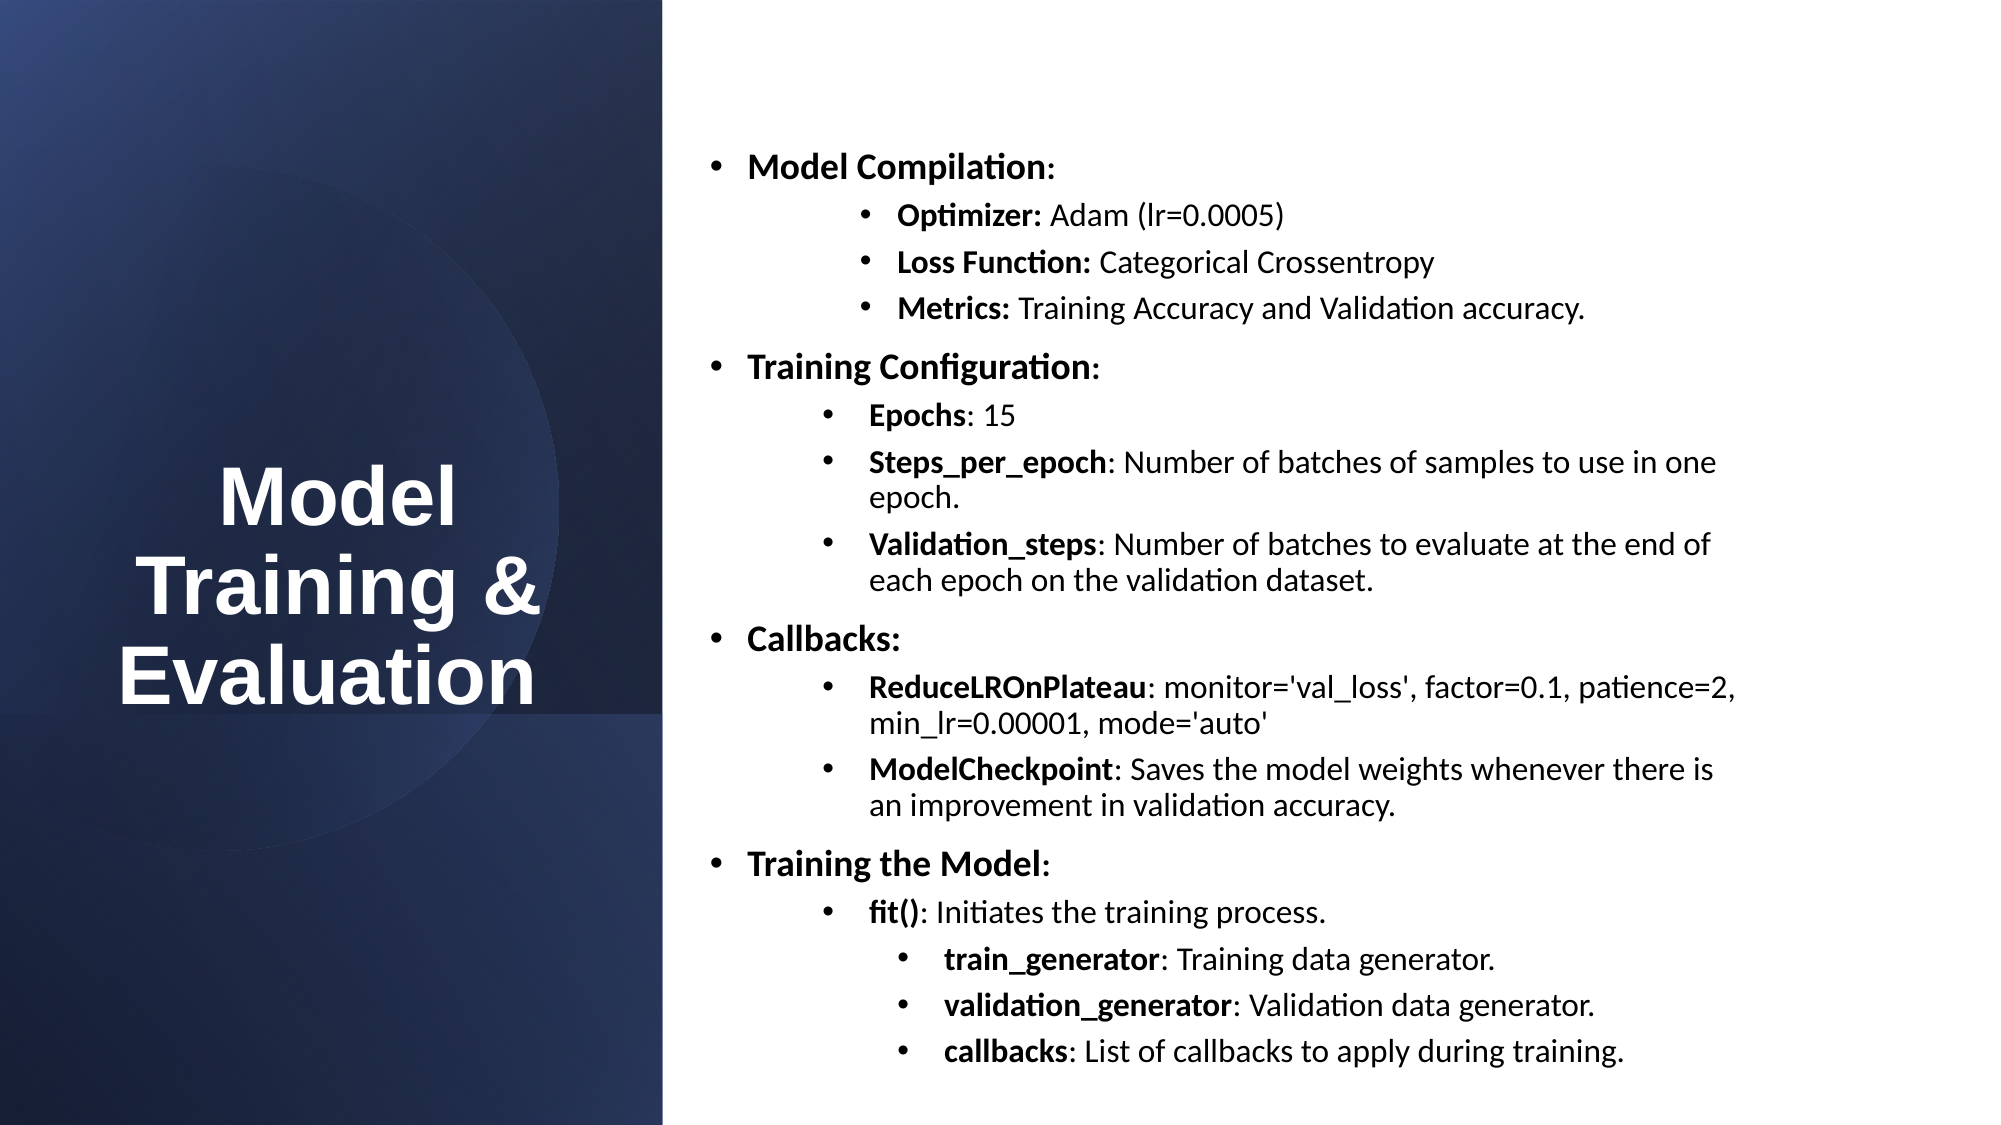

# Model Training & Evaluation
Model Compilation:
Optimizer: Adam (lr=0.0005)
Loss Function: Categorical Crossentropy
Metrics: Training Accuracy and Validation accuracy.
Training Configuration:
Epochs: 15
Steps_per_epoch: Number of batches of samples to use in one epoch.
Validation_steps: Number of batches to evaluate at the end of each epoch on the validation dataset.
Callbacks:
ReduceLROnPlateau: monitor='val_loss', factor=0.1, patience=2, min_lr=0.00001, mode='auto'
ModelCheckpoint: Saves the model weights whenever there is an improvement in validation accuracy.
Training the Model:
fit(): Initiates the training process.
train_generator: Training data generator.
validation_generator: Validation data generator.
callbacks: List of callbacks to apply during training.